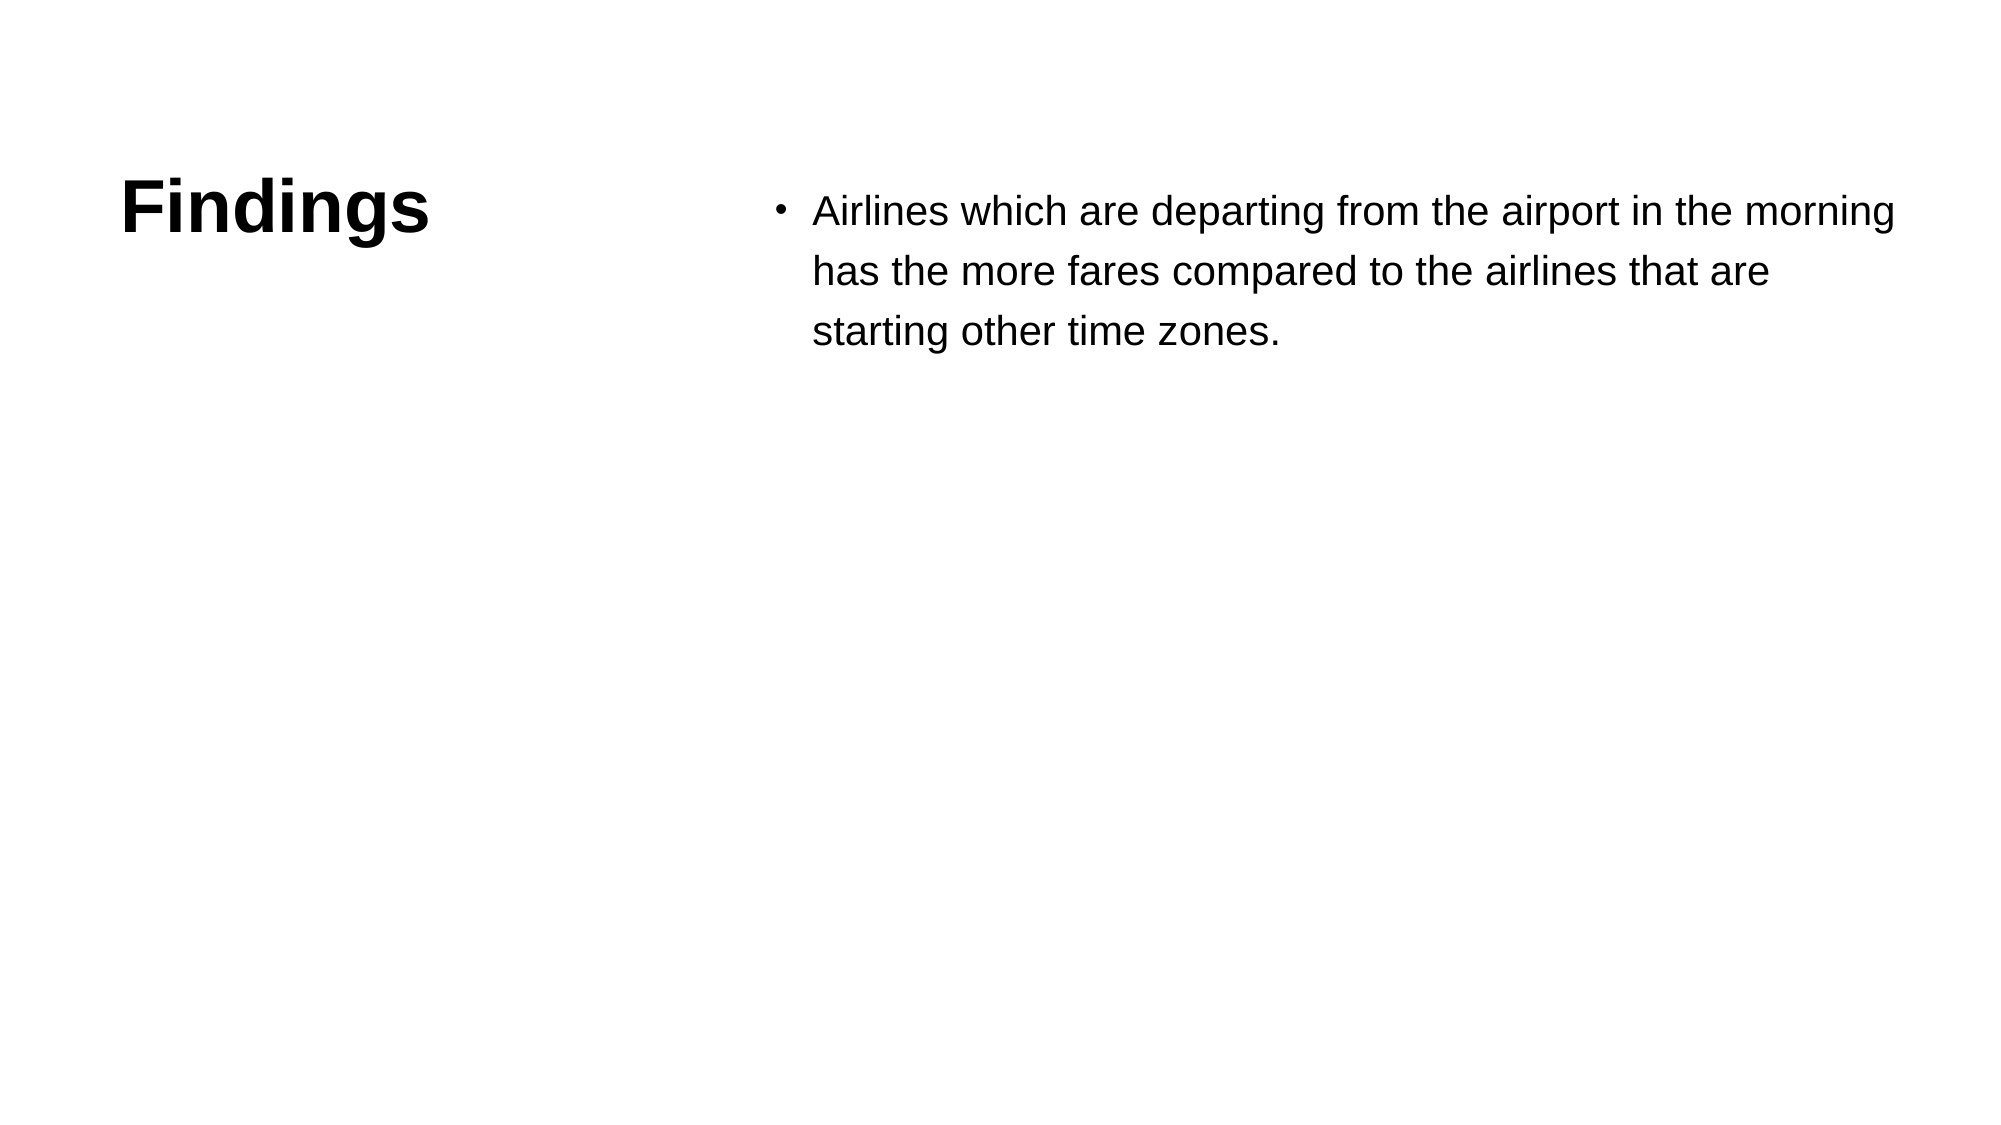

# Findings
Airlines which are departing from the airport in the morning has the more fares compared to the airlines that are starting other time zones.